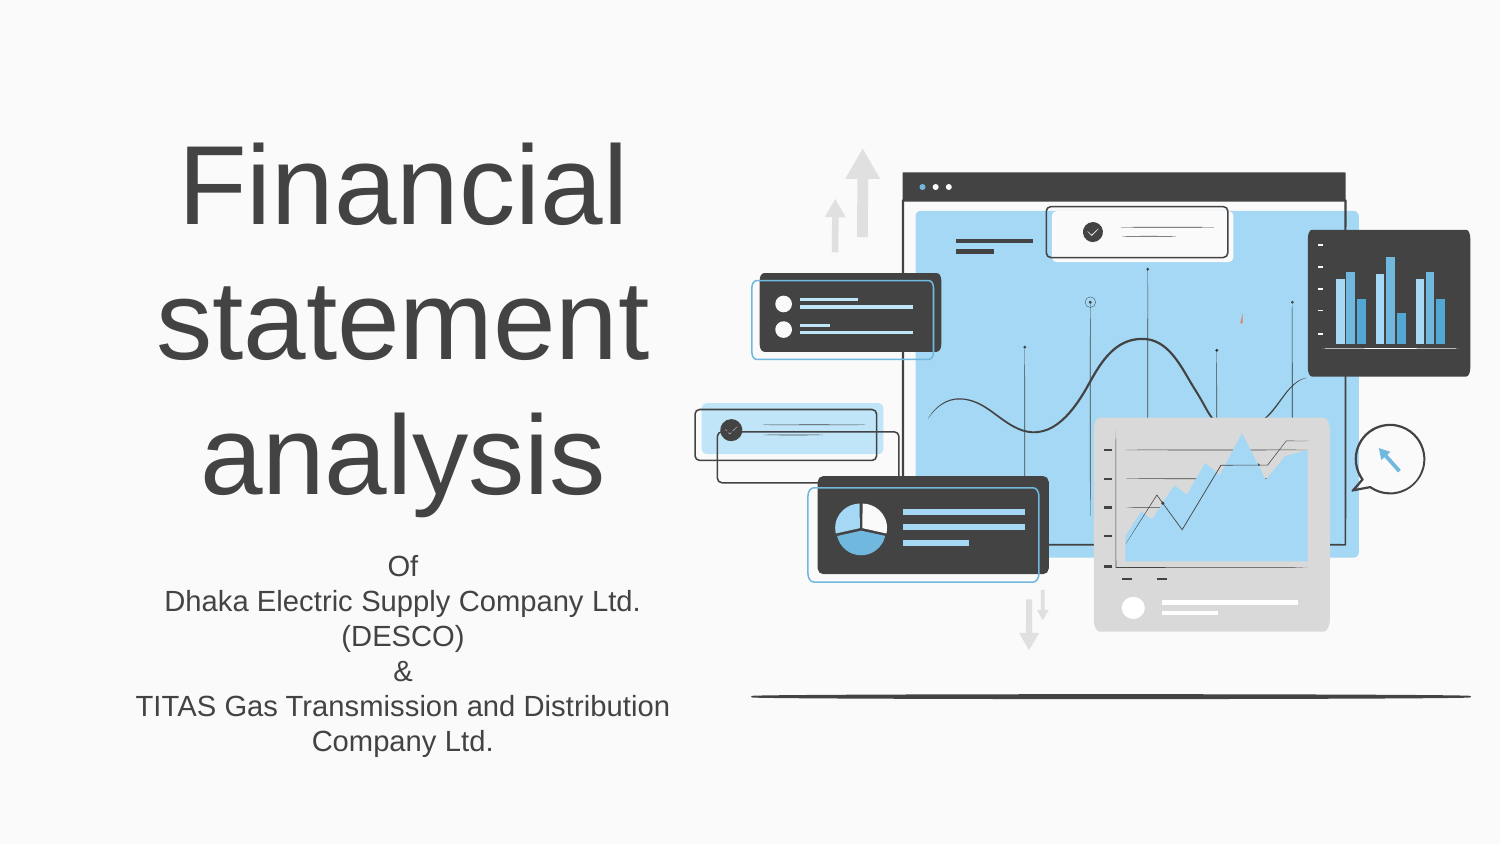

# Financial statement analysis

Of
Dhaka Electric Supply Company Ltd. (DESCO)
&
TITAS Gas Transmission and Distribution Company Ltd.